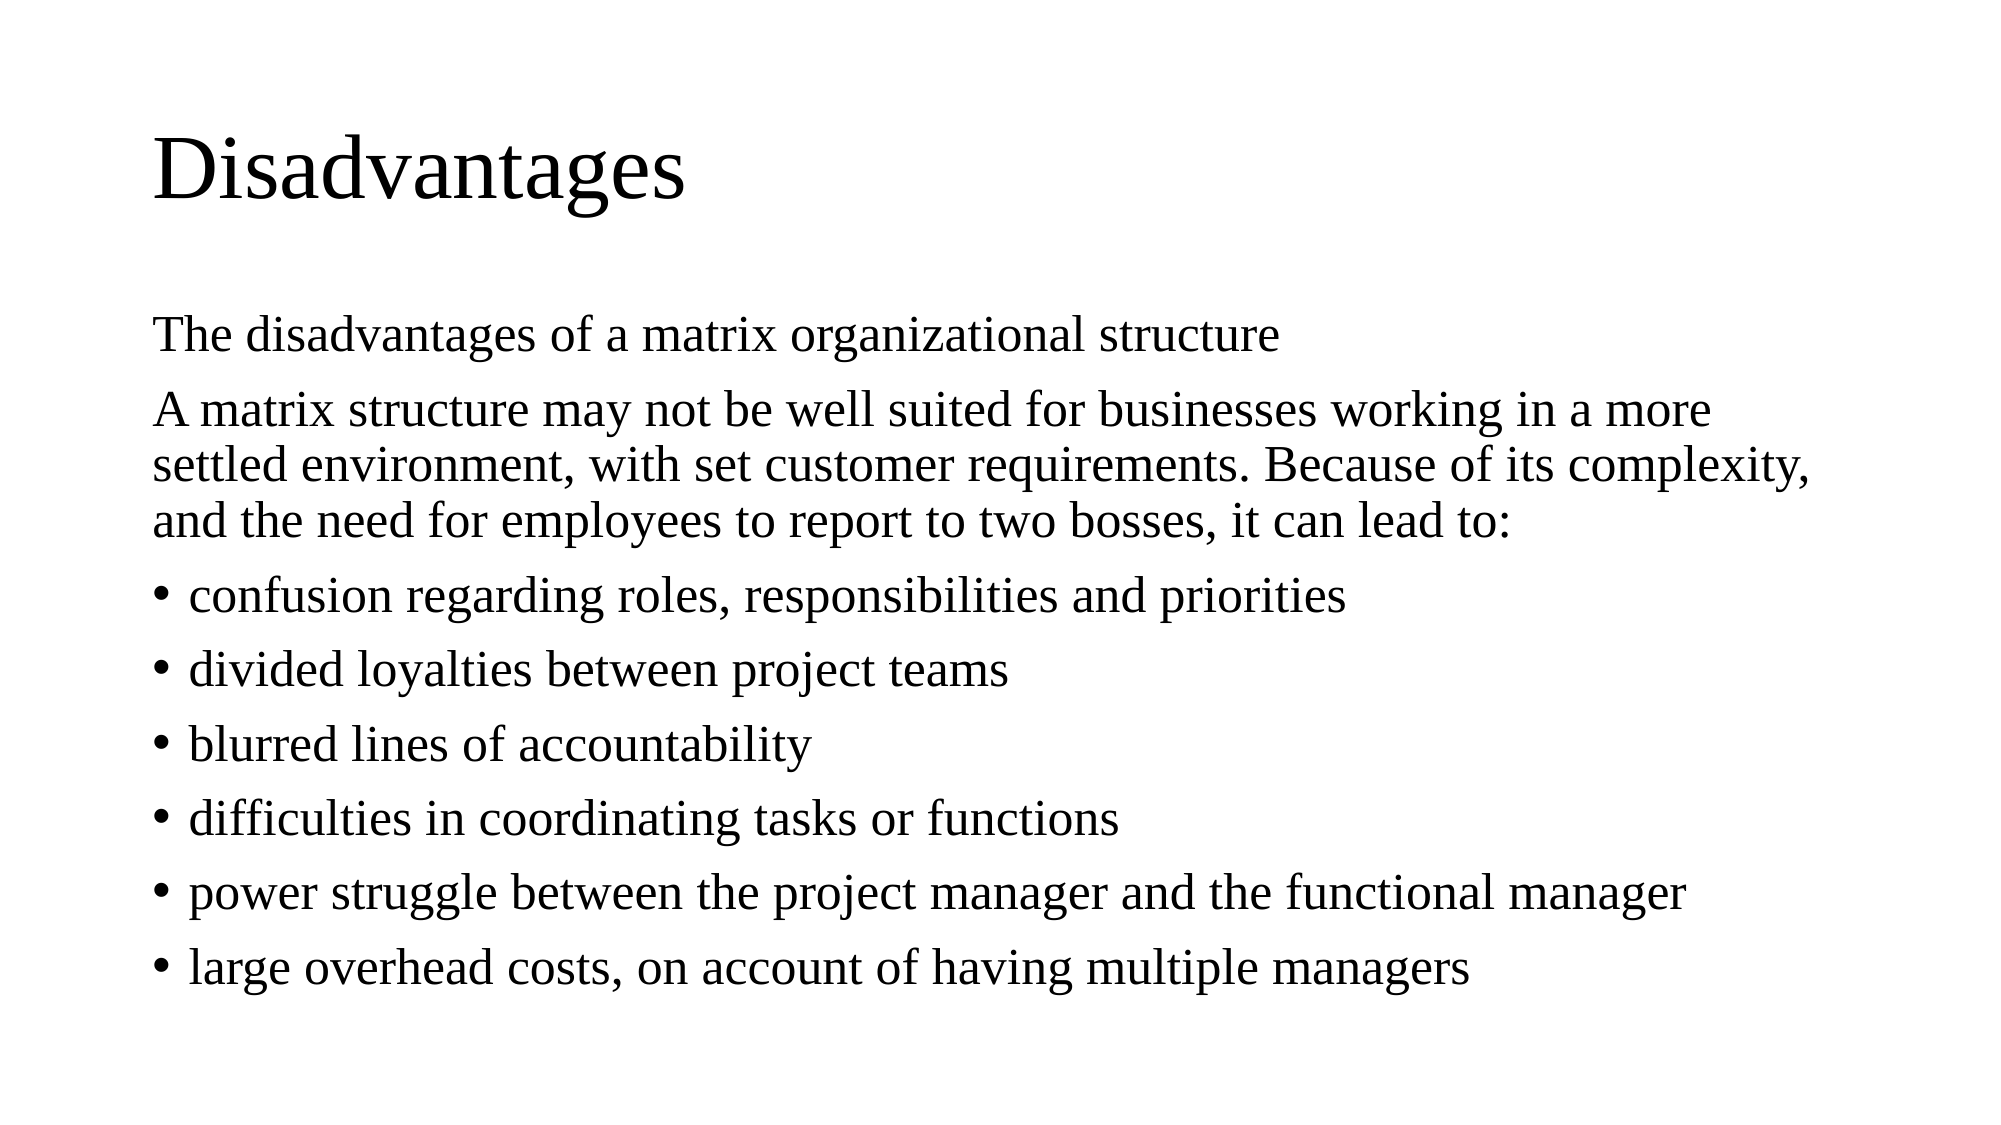

# Disadvantages
The disadvantages of a matrix organizational structure
A matrix structure may not be well suited for businesses working in a more settled environment, with set customer requirements. Because of its complexity, and the need for employees to report to two bosses, it can lead to:
confusion regarding roles, responsibilities and priorities
divided loyalties between project teams
blurred lines of accountability
difficulties in coordinating tasks or functions
power struggle between the project manager and the functional manager
large overhead costs, on account of having multiple managers